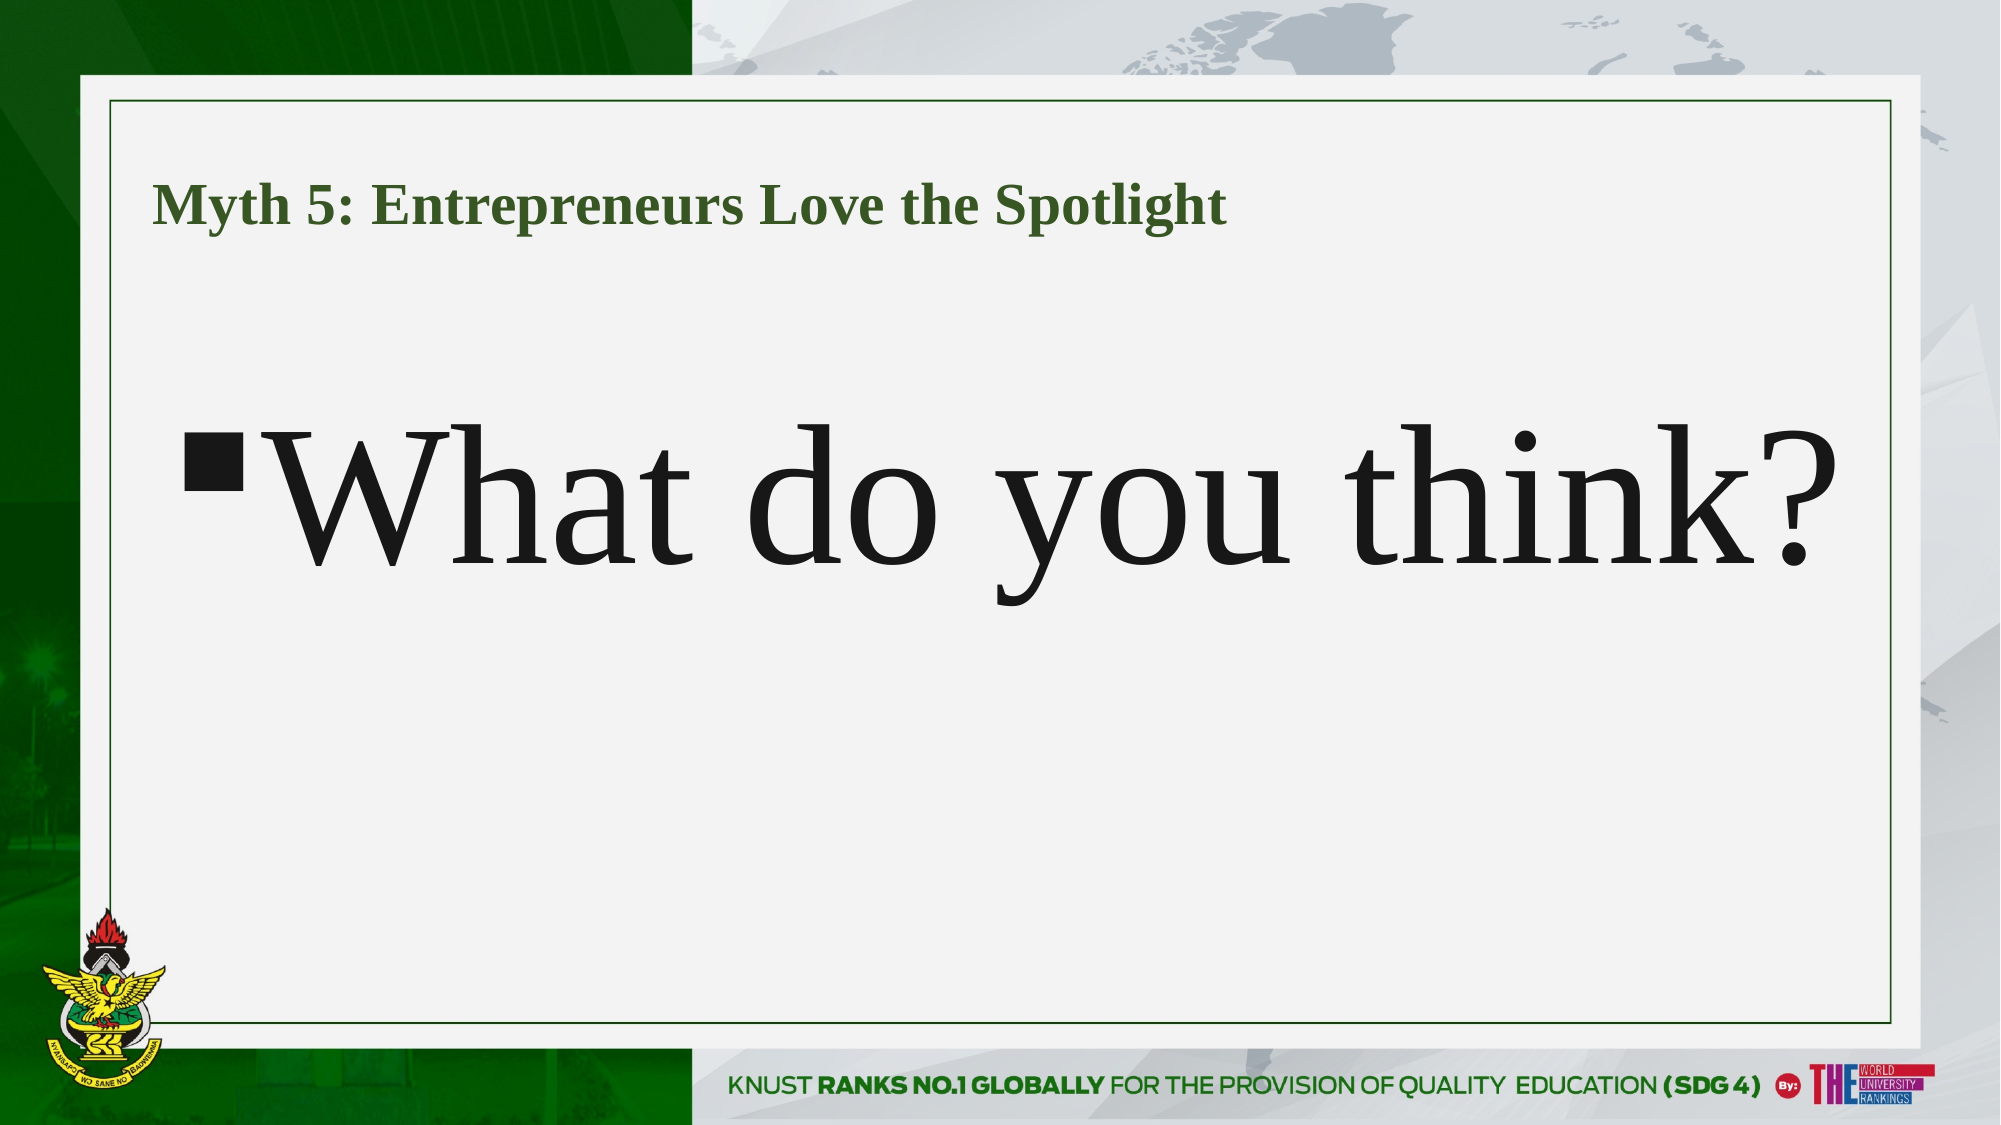

# Myth 5: Entrepreneurs Love the Spotlight
What do you think?